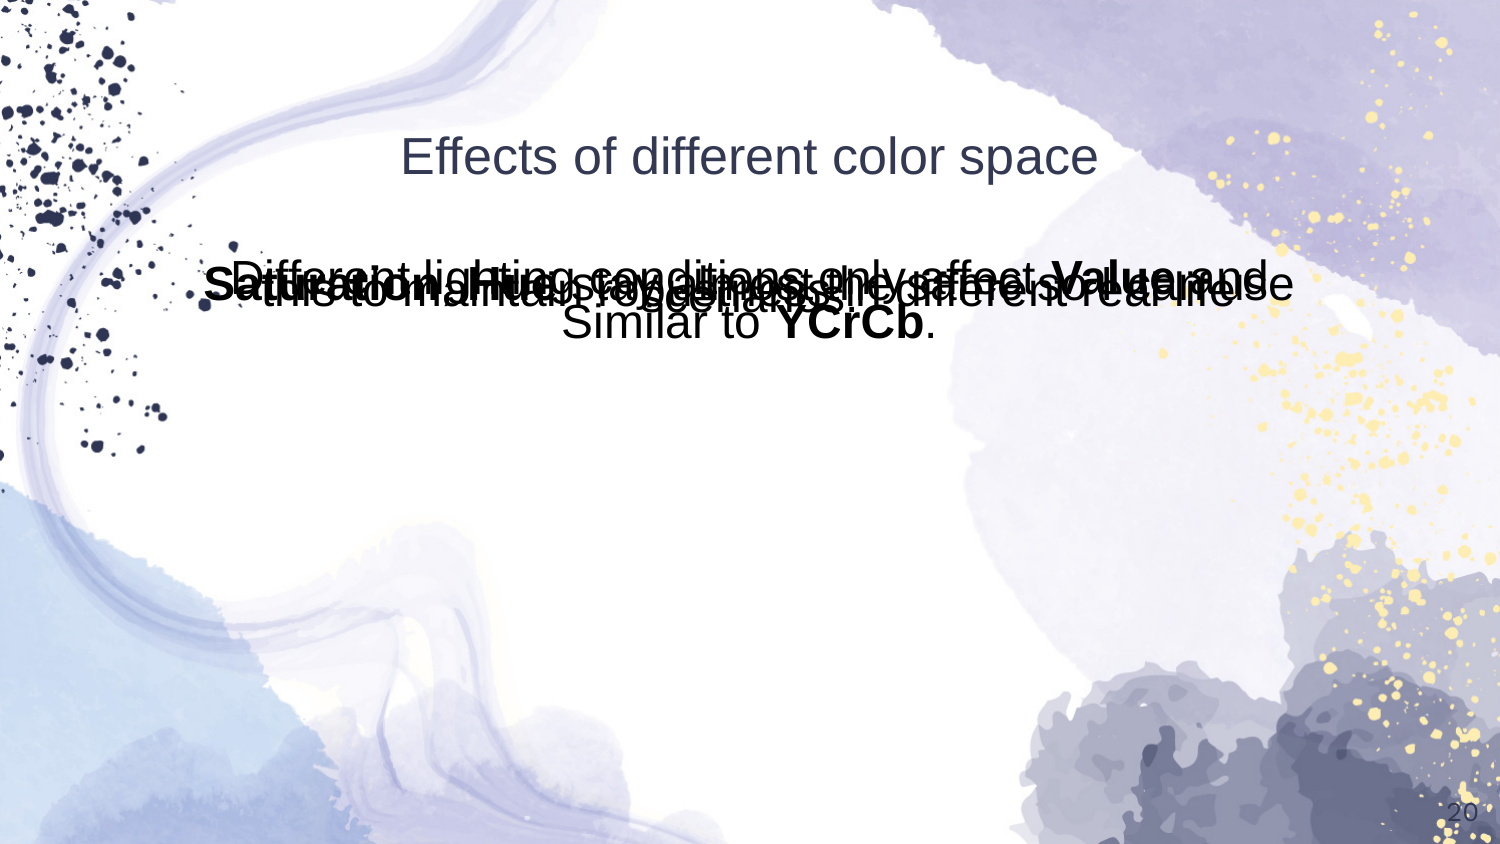

Effects of different color space
Different lighting conditions only affect Value and Saturation, Hue stay almost the same so I can use this to maintain robustness in different real life scenarios.
Similar to YCrCb.
20